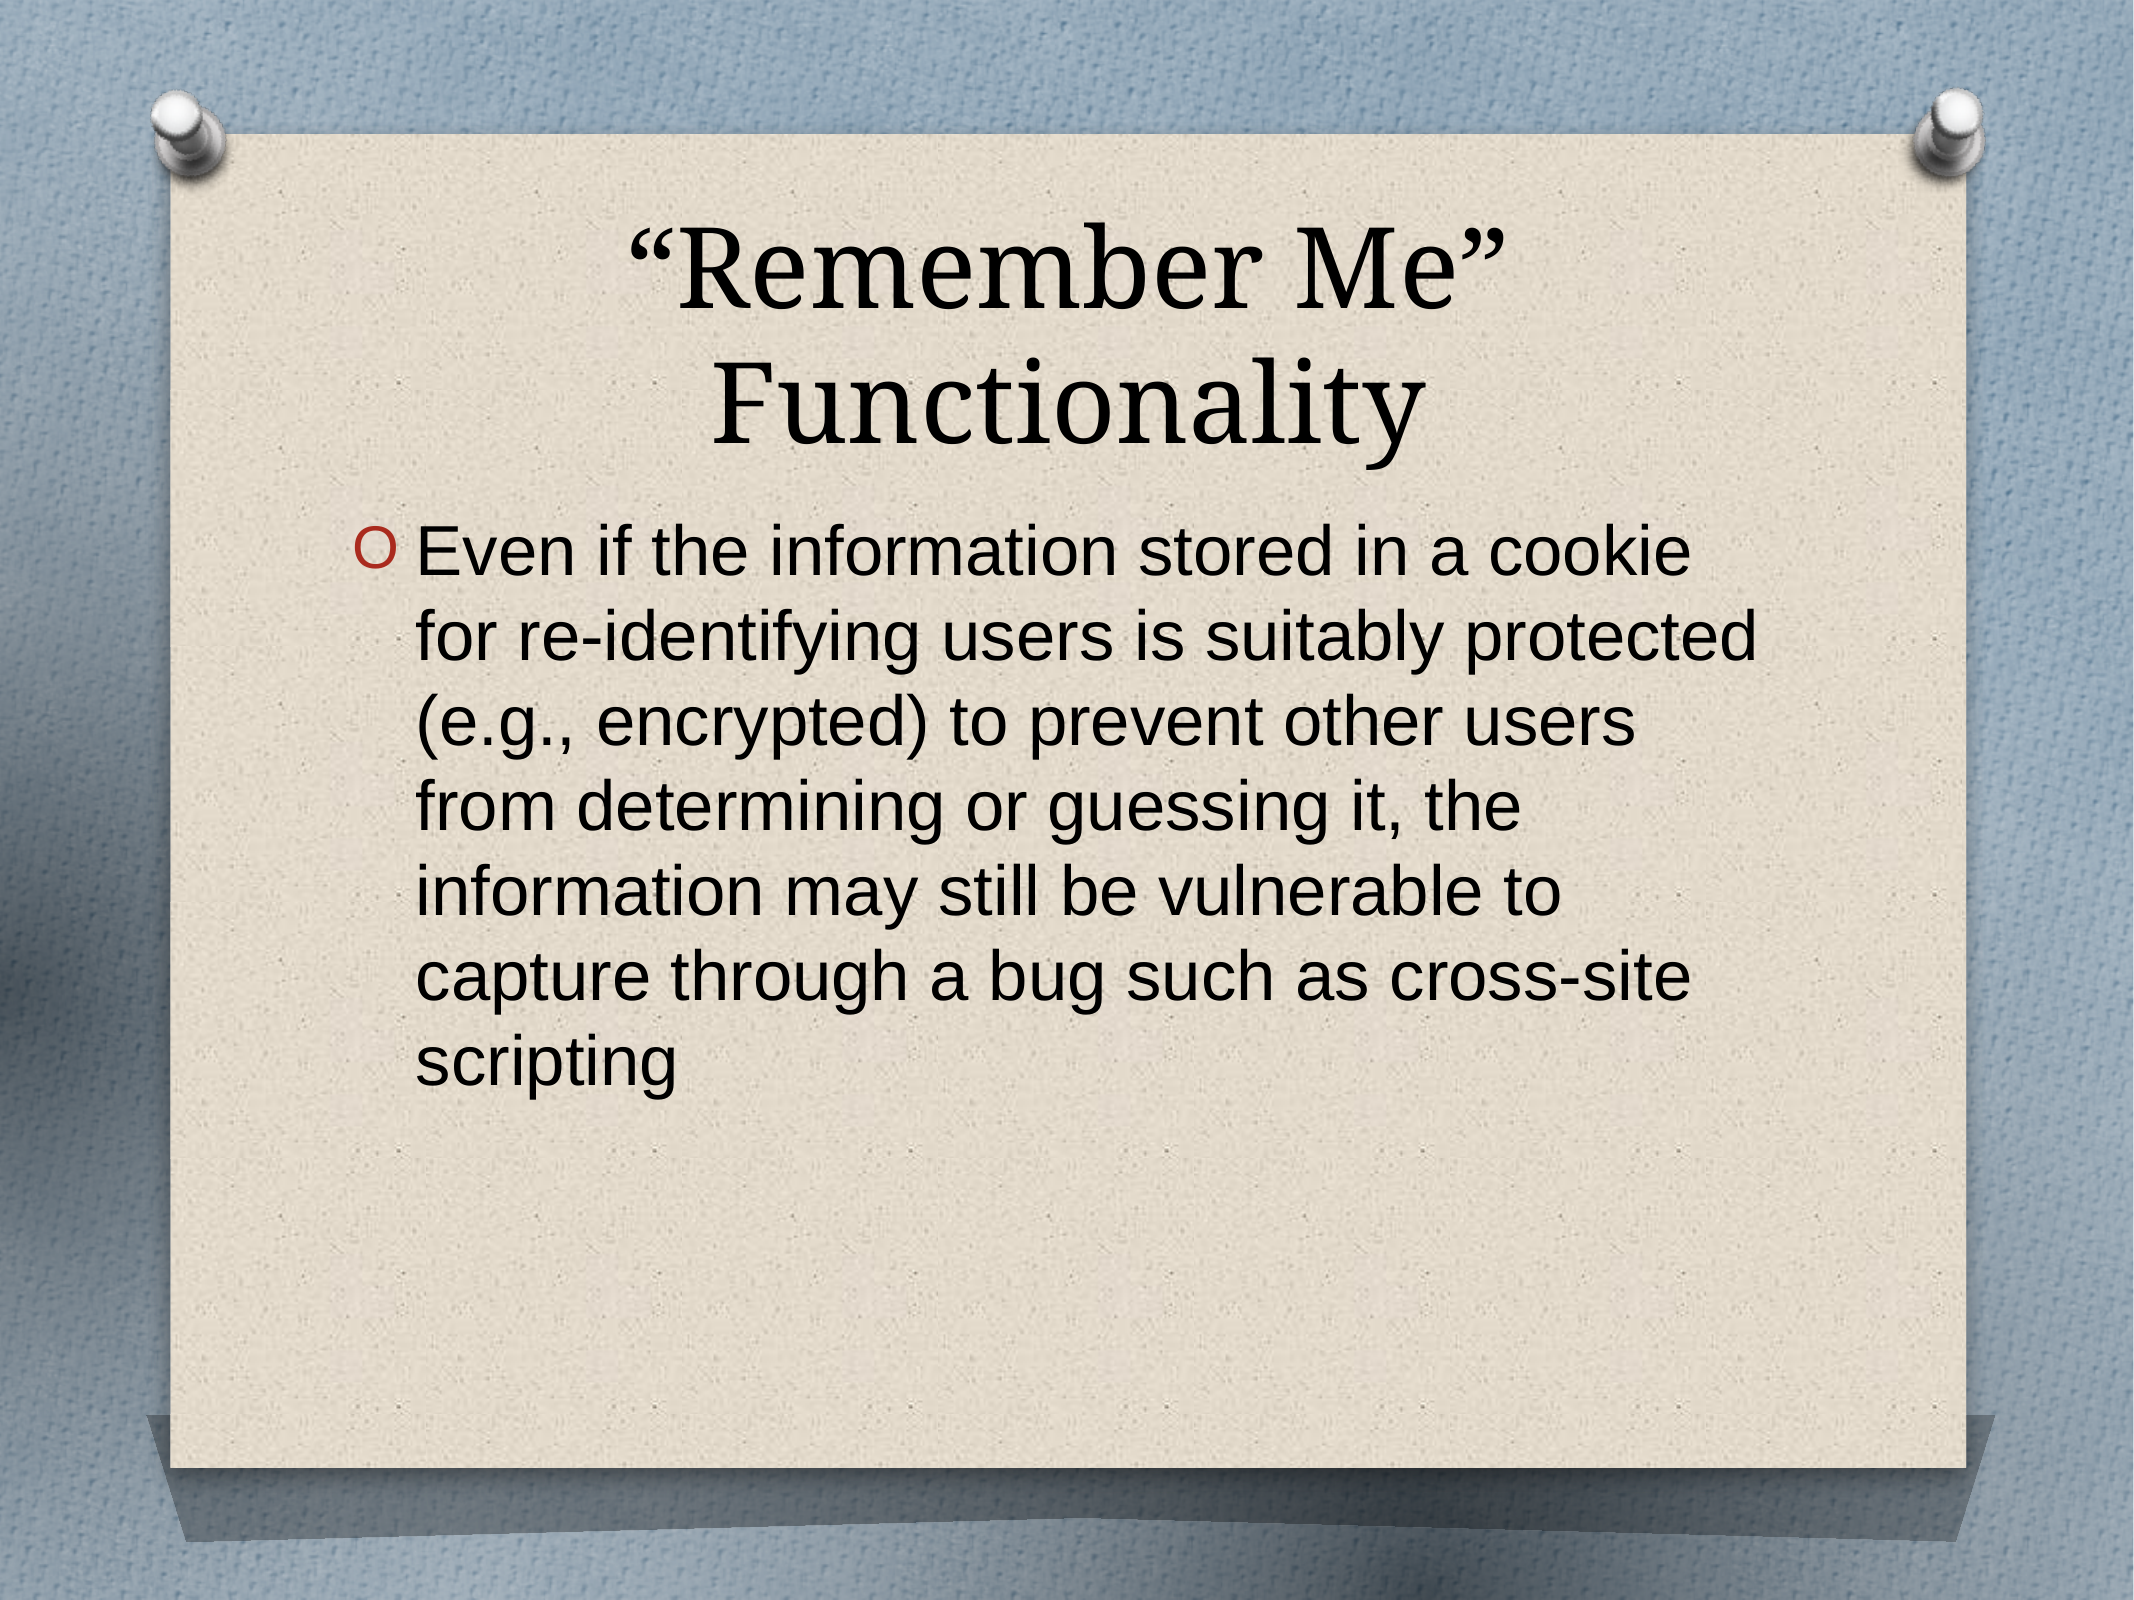

# “Remember Me” Functionality
Even if the information stored in a cookie for re-identifying users is suitably protected (e.g., encrypted) to prevent other users from determining or guessing it, the information may still be vulnerable to capture through a bug such as cross-site scripting